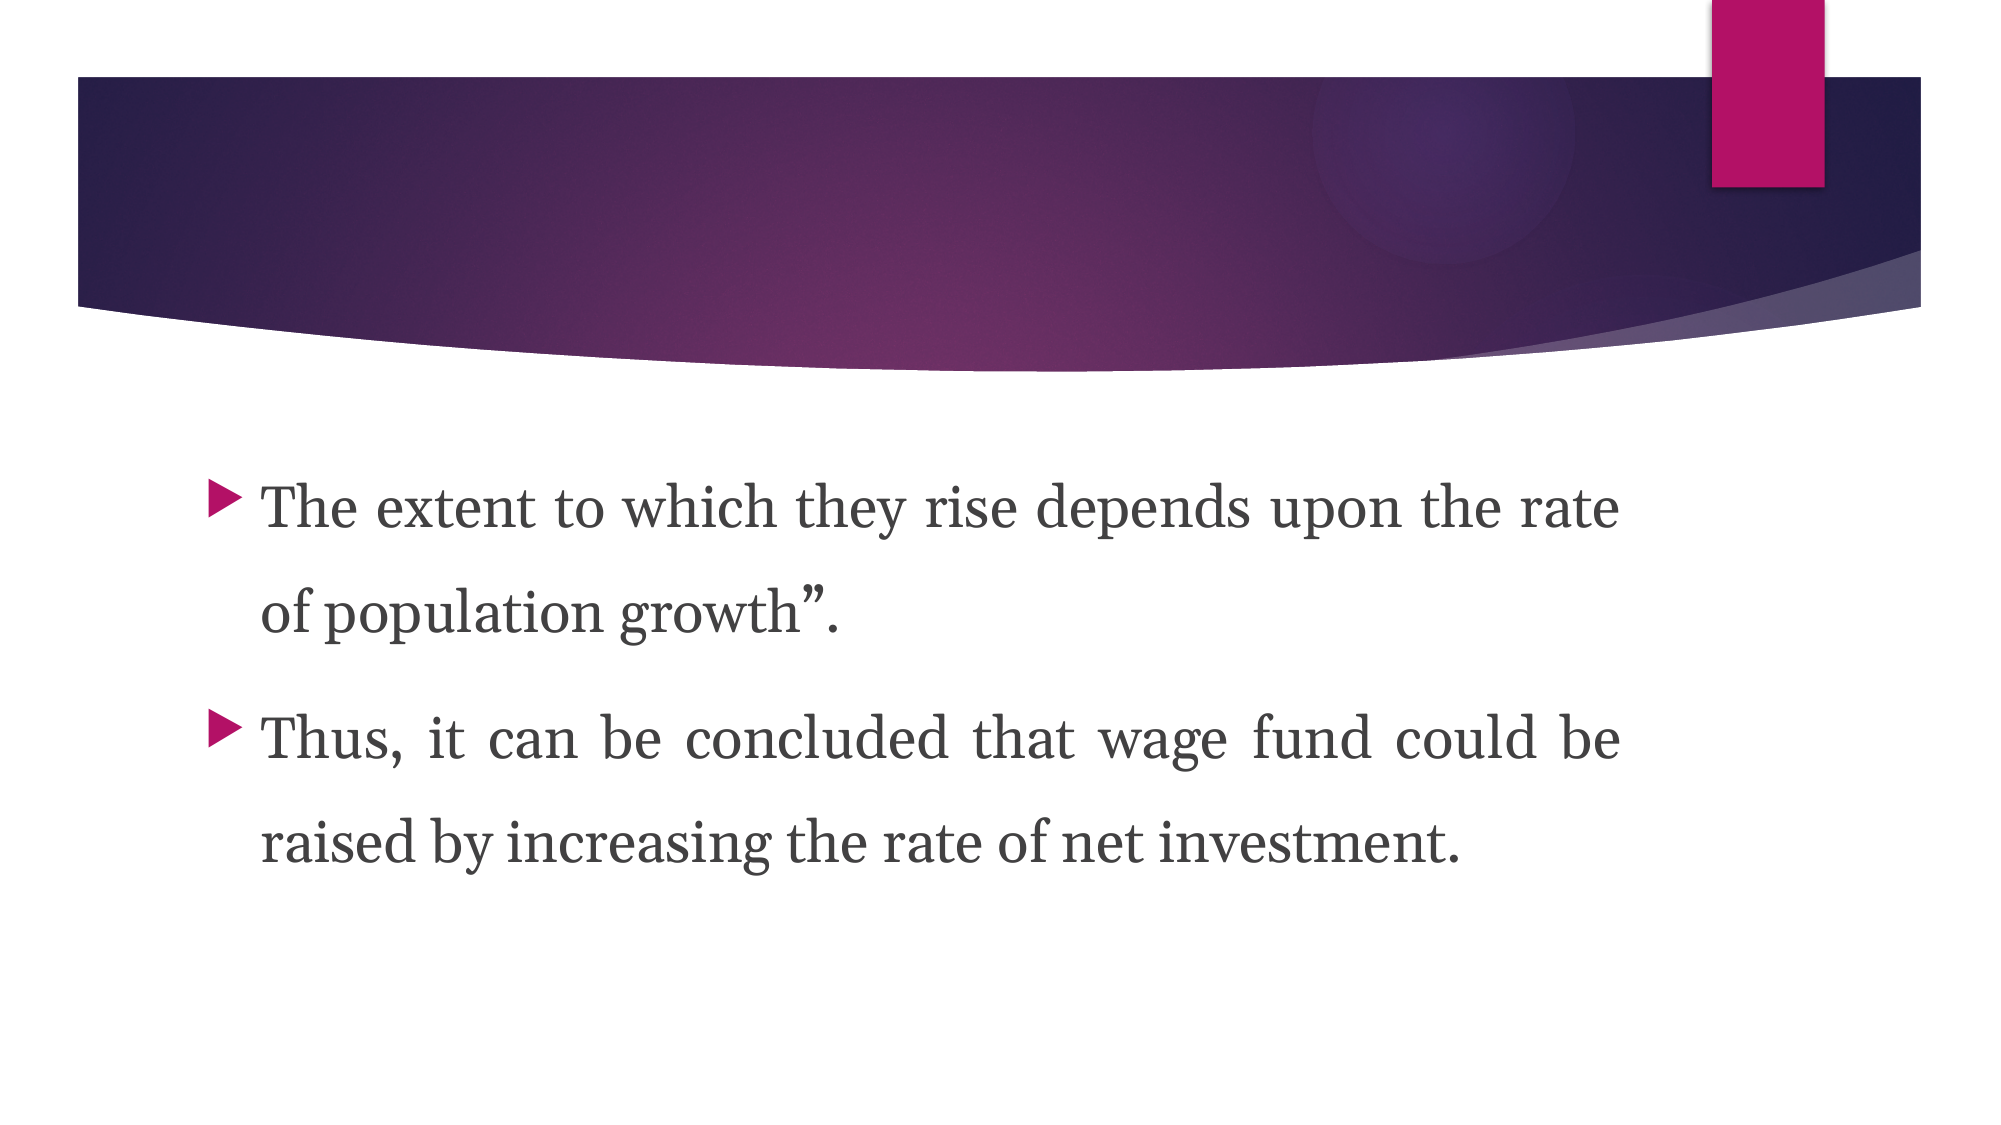

#
The extent to which they rise depends upon the rate of population growth”.
Thus, it can be concluded that wage fund could be raised by increasing the rate of net investment.